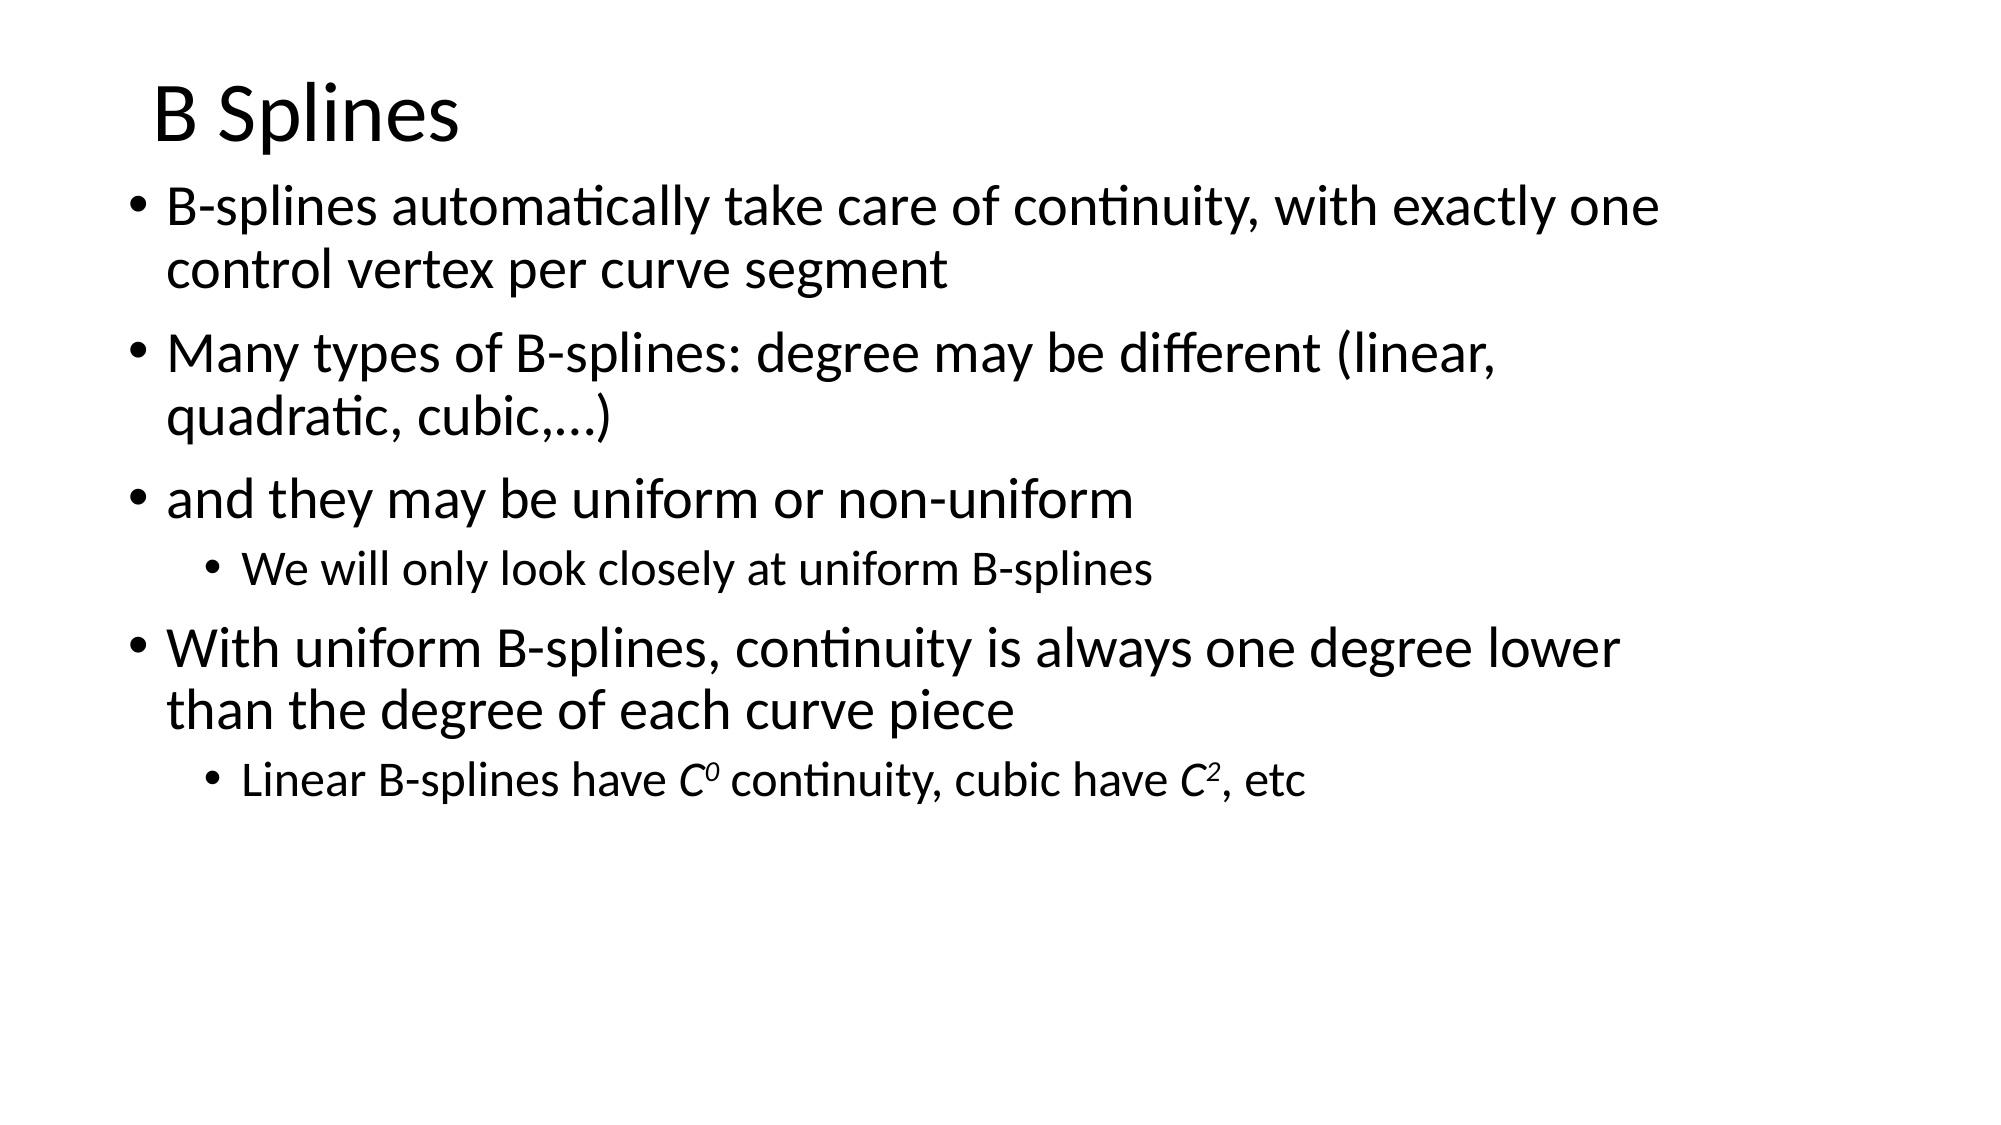

# B Splines
B-splines automatically take care of continuity, with exactly one control vertex per curve segment
Many types of B-splines: degree may be different (linear, quadratic, cubic,…)
and they may be uniform or non-uniform
We will only look closely at uniform B-splines
With uniform B-splines, continuity is always one degree lower than the degree of each curve piece
Linear B-splines have C0 continuity, cubic have C2, etc